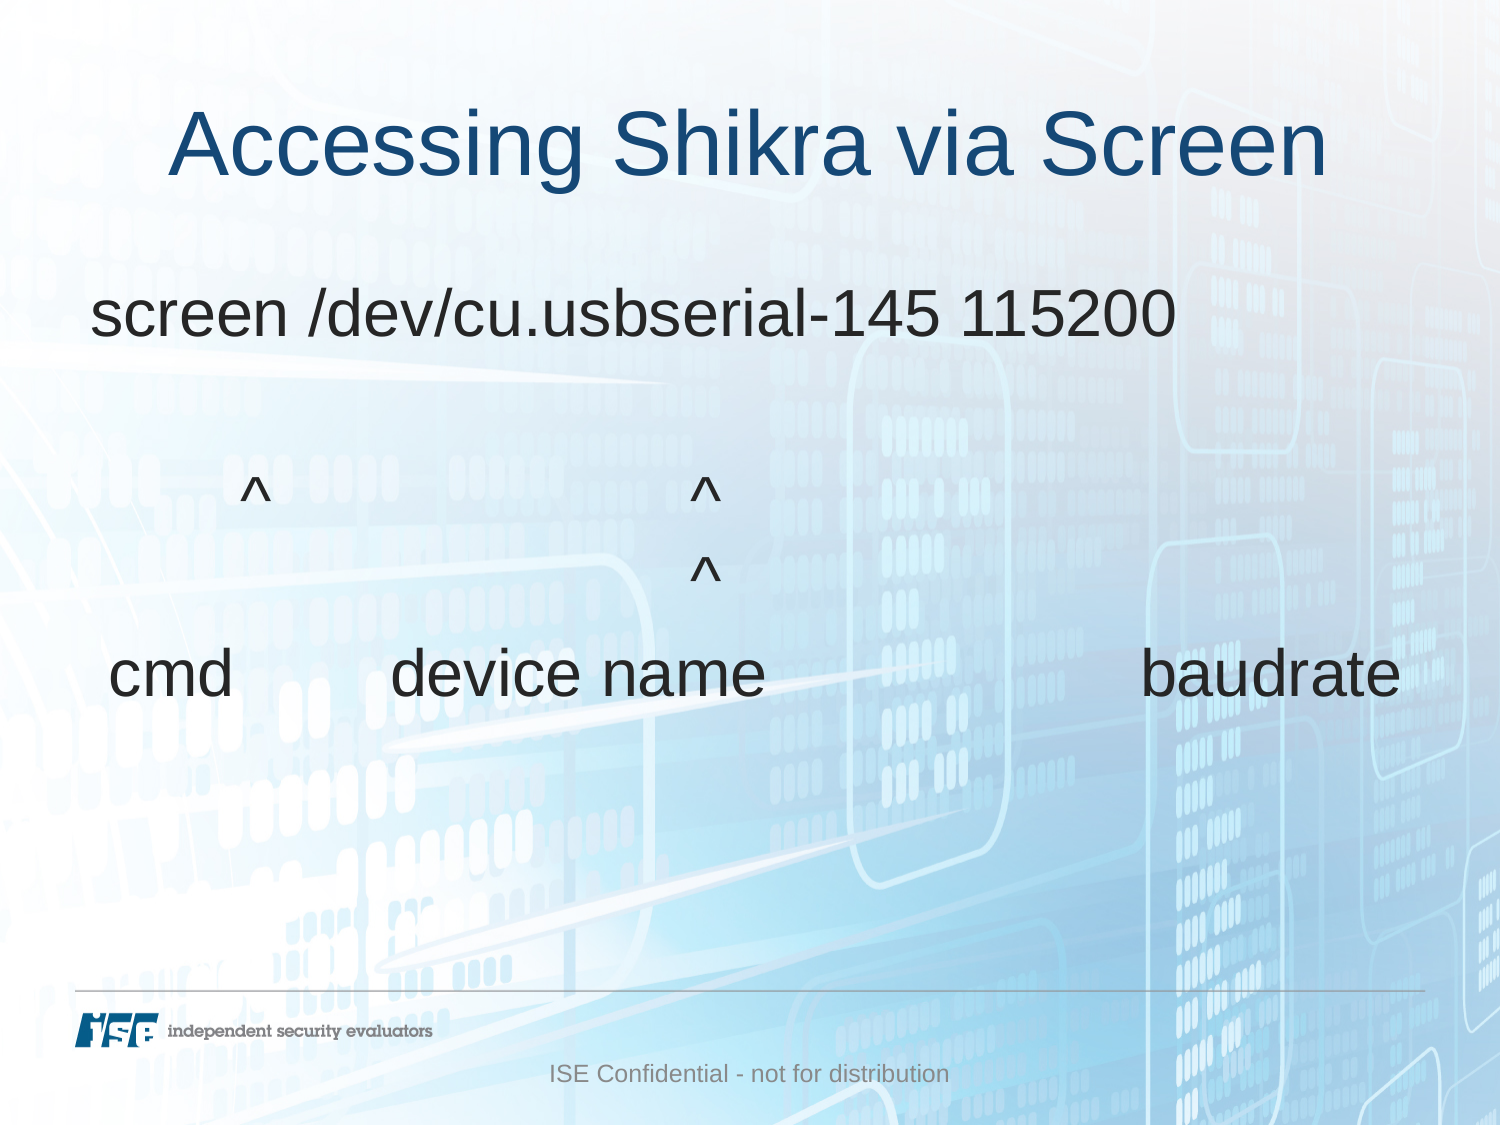

# Accessing Shikra via Screen
screen /dev/cu.usbserial-145 115200

	^			^								^
 cmd		device name			baudrate
ISE Confidential - not for distribution